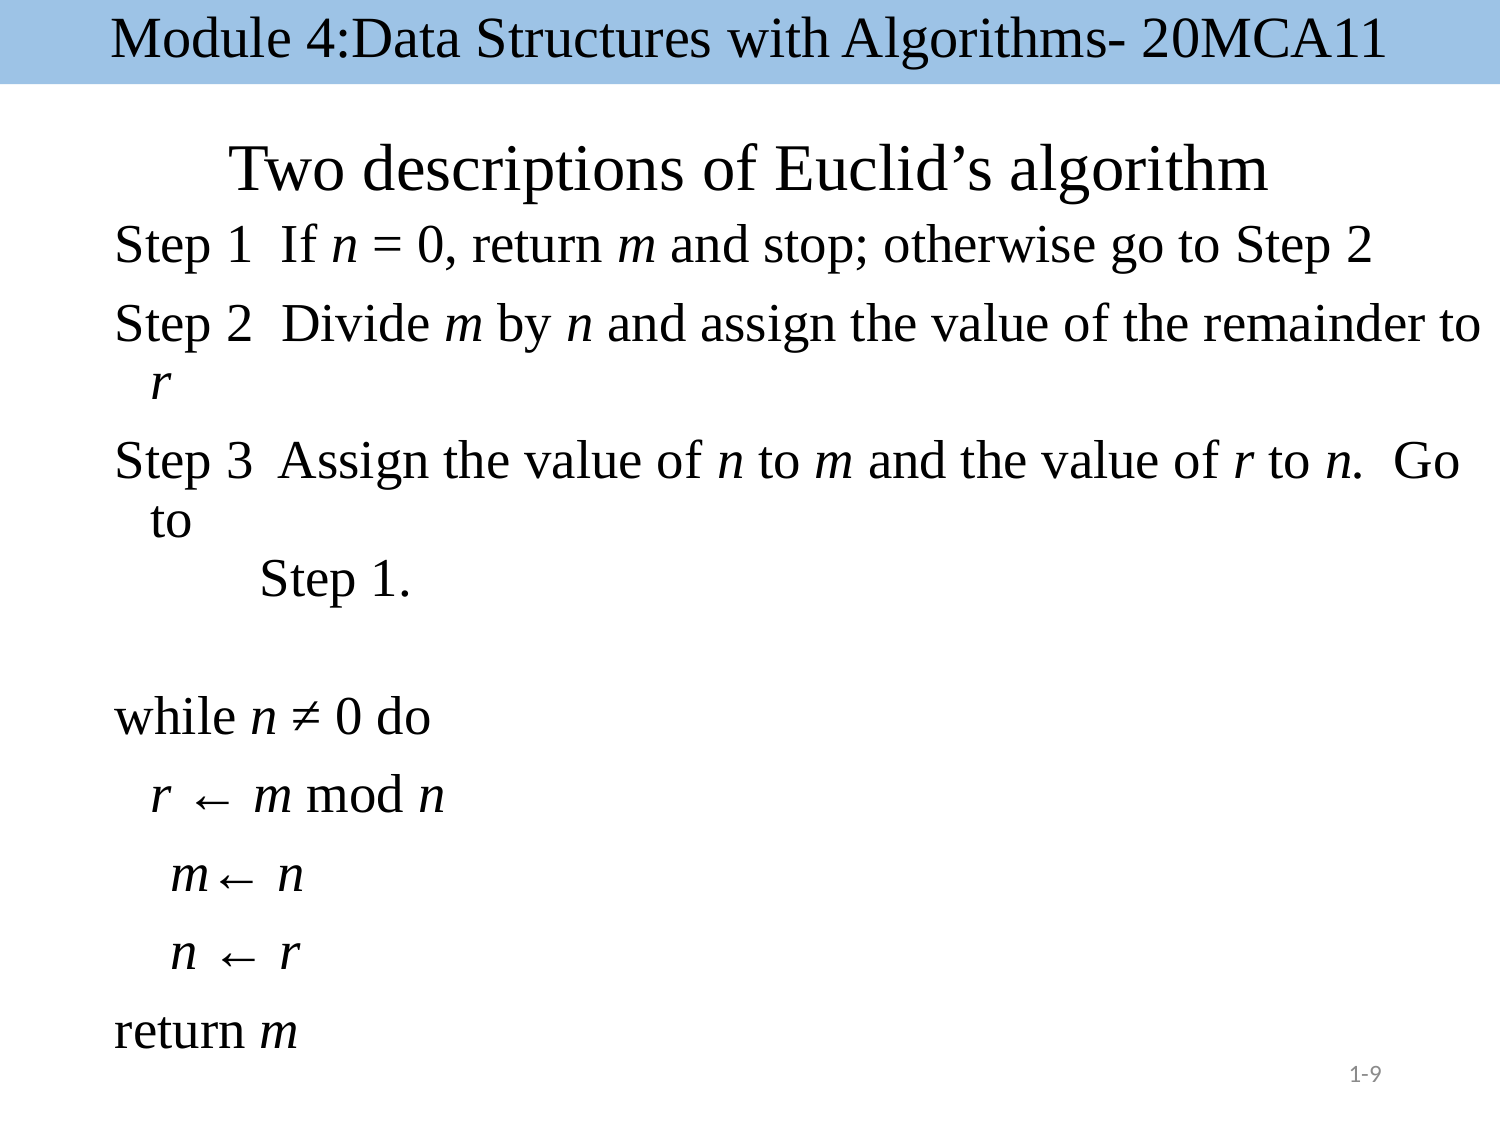

Module 4:Data Structures with Algorithms- 20MCA11
# Two descriptions of Euclid’s algorithm
Step 1  If n = 0, return m and stop; otherwise go to Step 2
Step 2  Divide m by n and assign the value of the remainder to r
Step 3  Assign the value of n to m and the value of r to n.  Go to
        Step 1.
while n ≠ 0 do
	r ← m mod n
    m← n
    n ← r
return m
1-9